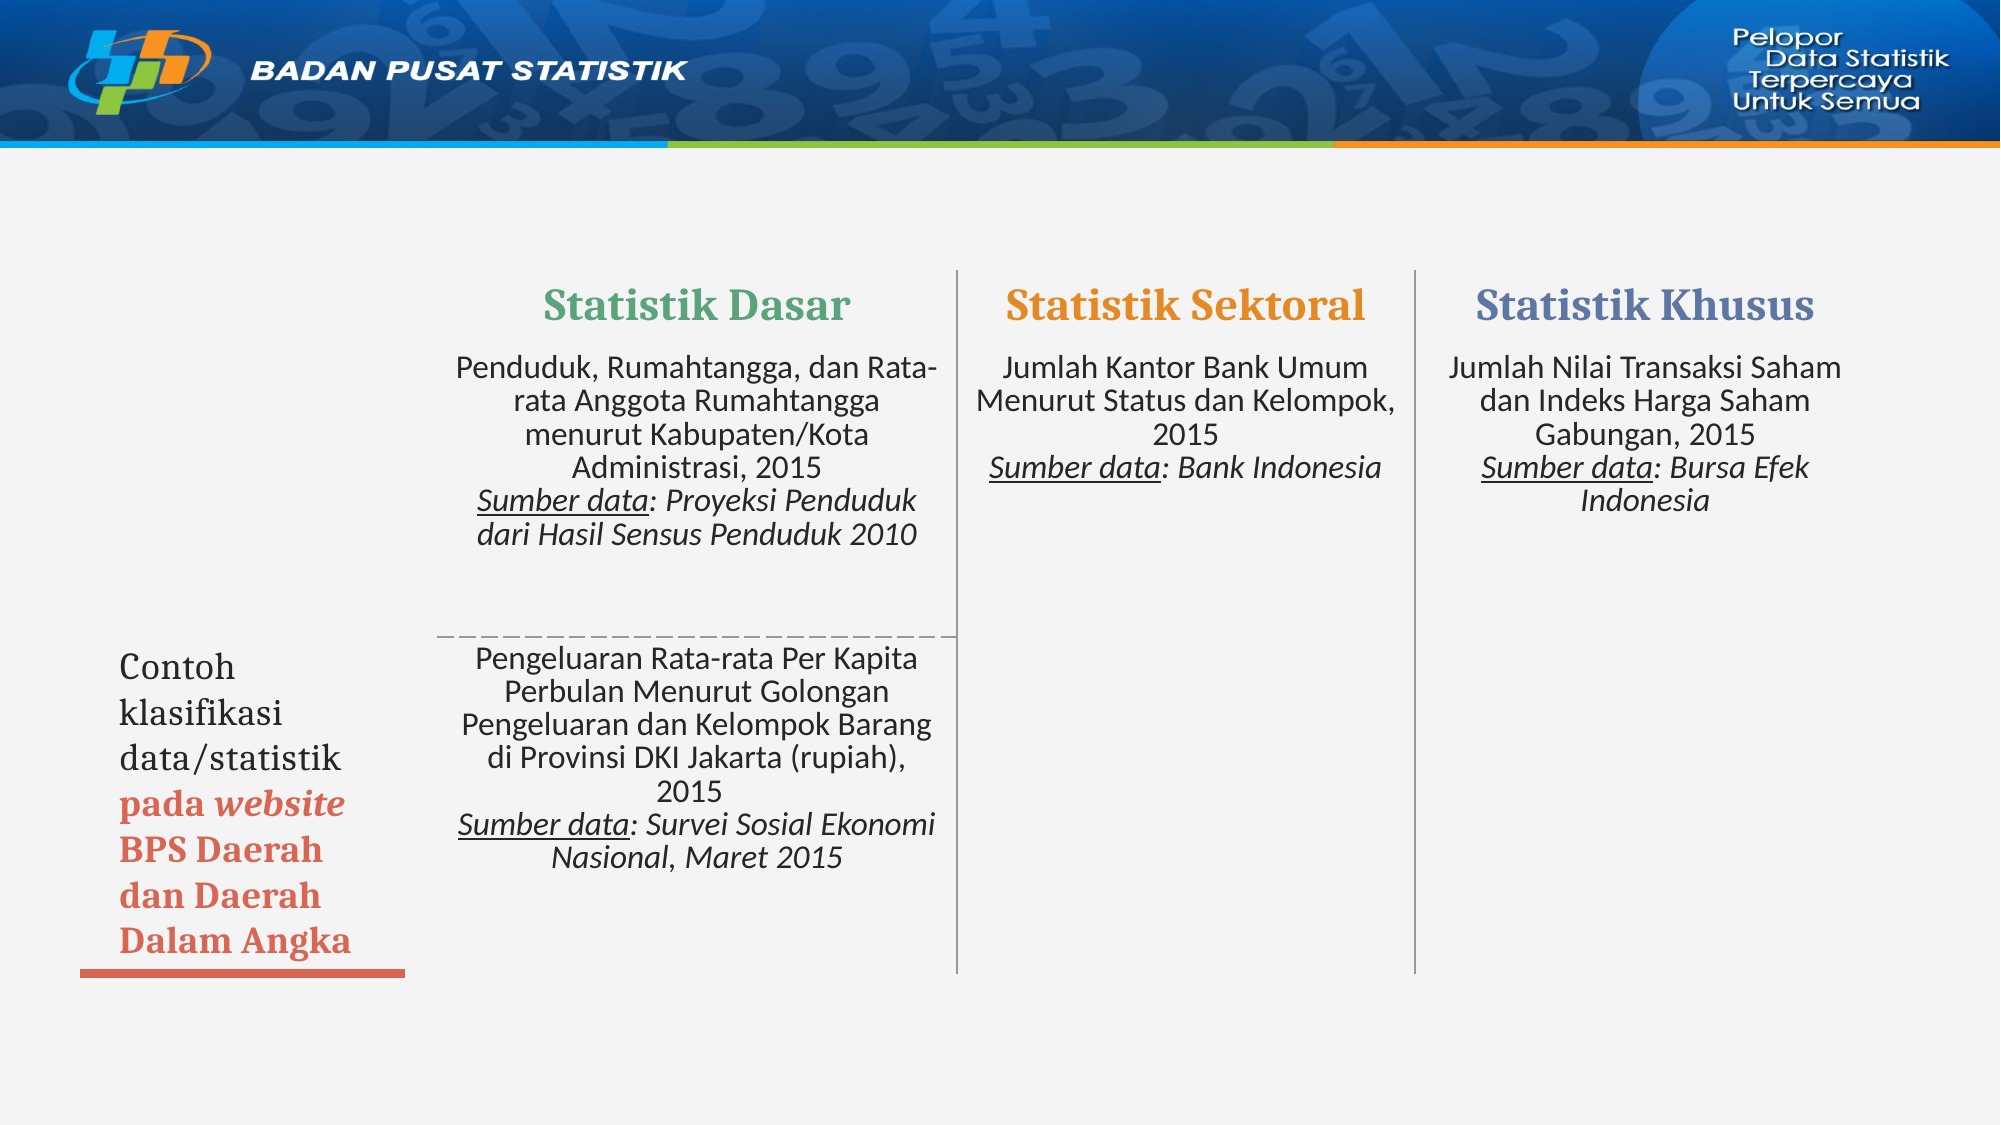

| Statistik Dasar | Statistik Sektoral | Statistik Khusus |
| --- | --- | --- |
| Penduduk, Rumahtangga, dan Rata-rata Anggota Rumahtangga menurut Kabupaten/Kota Administrasi, 2015 Sumber data: Proyeksi Penduduk dari Hasil Sensus Penduduk 2010 | Jumlah Kantor Bank Umum Menurut Status dan Kelompok, 2015 Sumber data: Bank Indonesia | Jumlah Nilai Transaksi Saham dan Indeks Harga Saham Gabungan, 2015 Sumber data: Bursa Efek Indonesia |
| Pengeluaran Rata-rata Per Kapita Perbulan Menurut Golongan Pengeluaran dan Kelompok Barang di Provinsi DKI Jakarta (rupiah), 2015 Sumber data: Survei Sosial Ekonomi Nasional, Maret 2015 |  |  |
Contoh klasifikasi data/statistik pada website BPS Daerah dan Daerah Dalam Angka